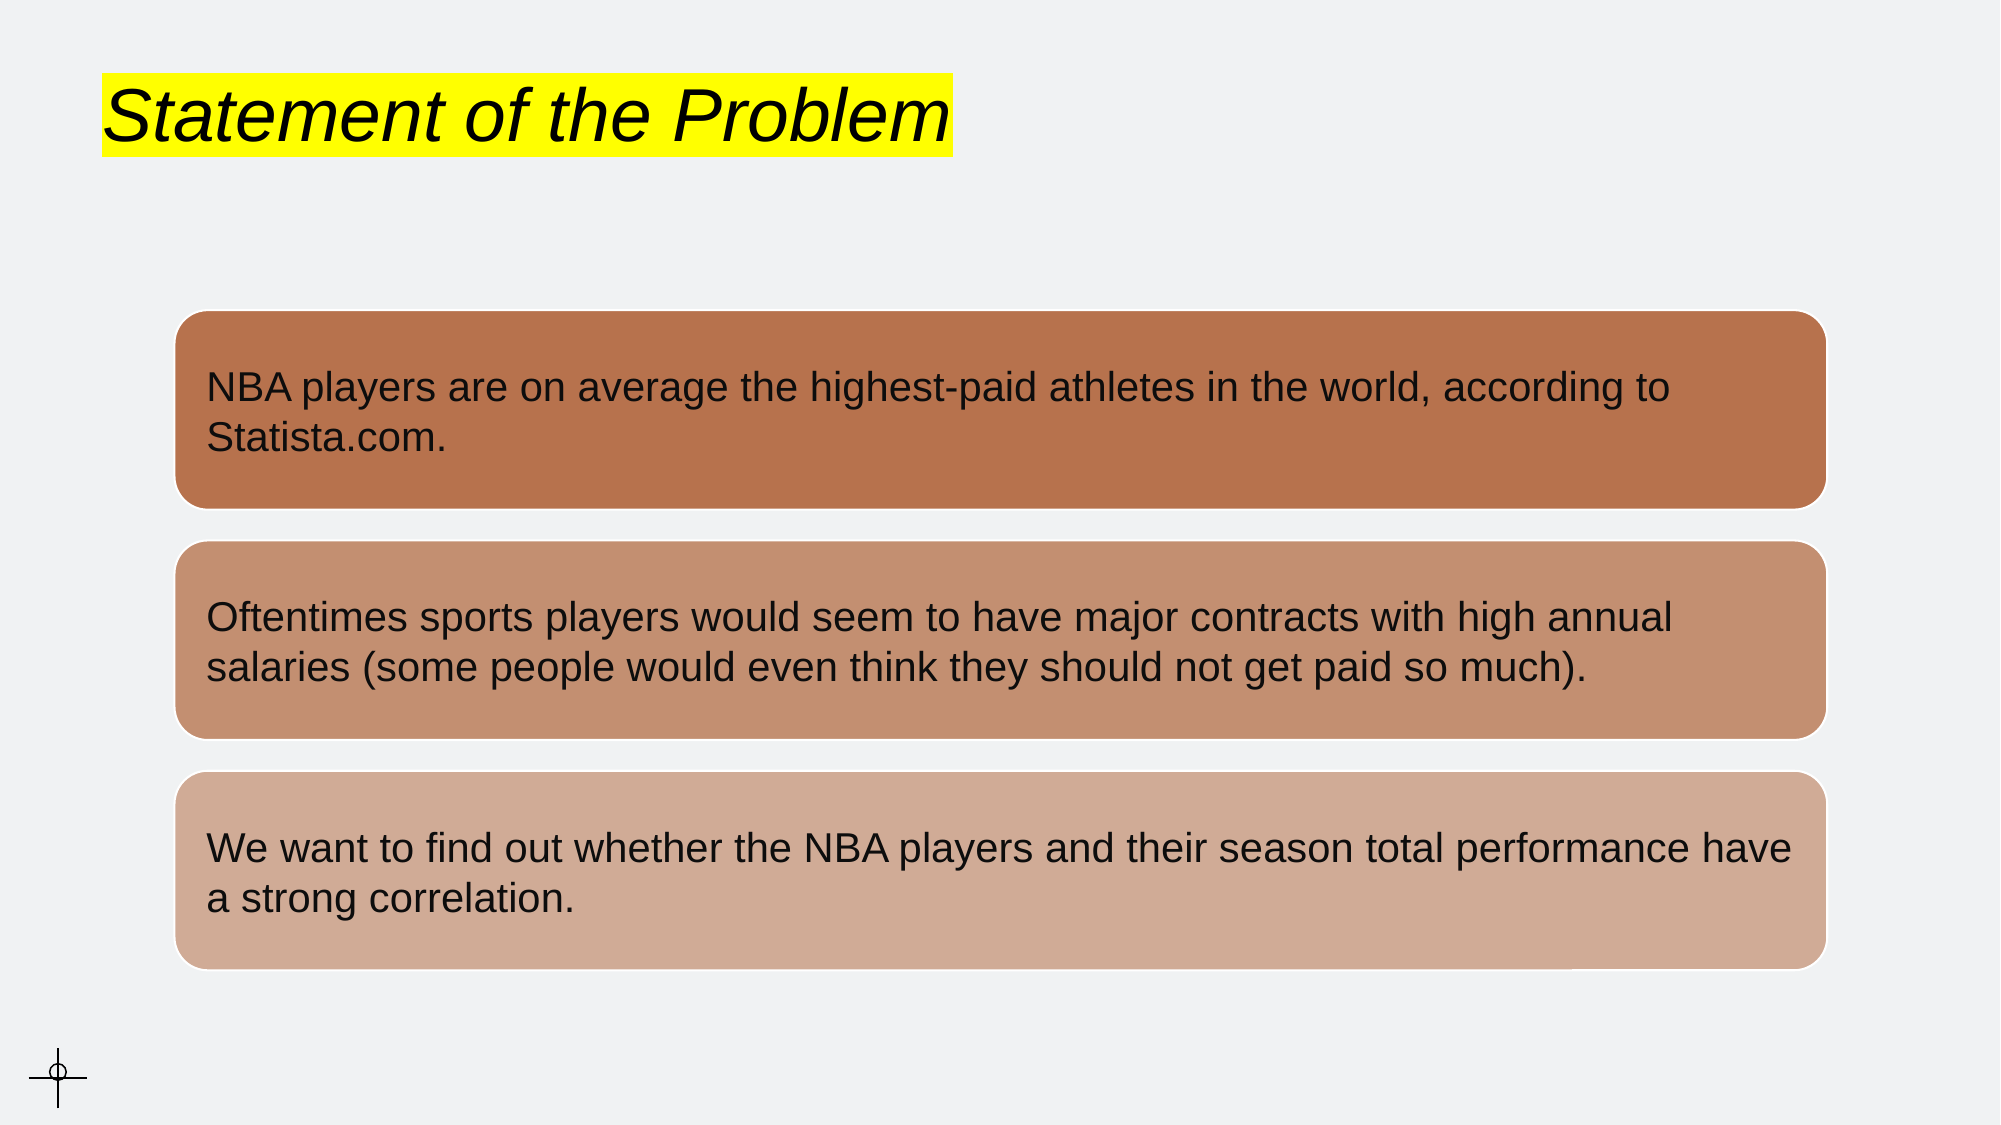

# Statement of the Problem
NBA players are on average the highest-paid athletes in the world, according to Statista.com.
Oftentimes sports players would seem to have major contracts with high annual salaries (some people would even think they should not get paid so much).
We want to find out whether the NBA players and their season total performance have a strong correlation.